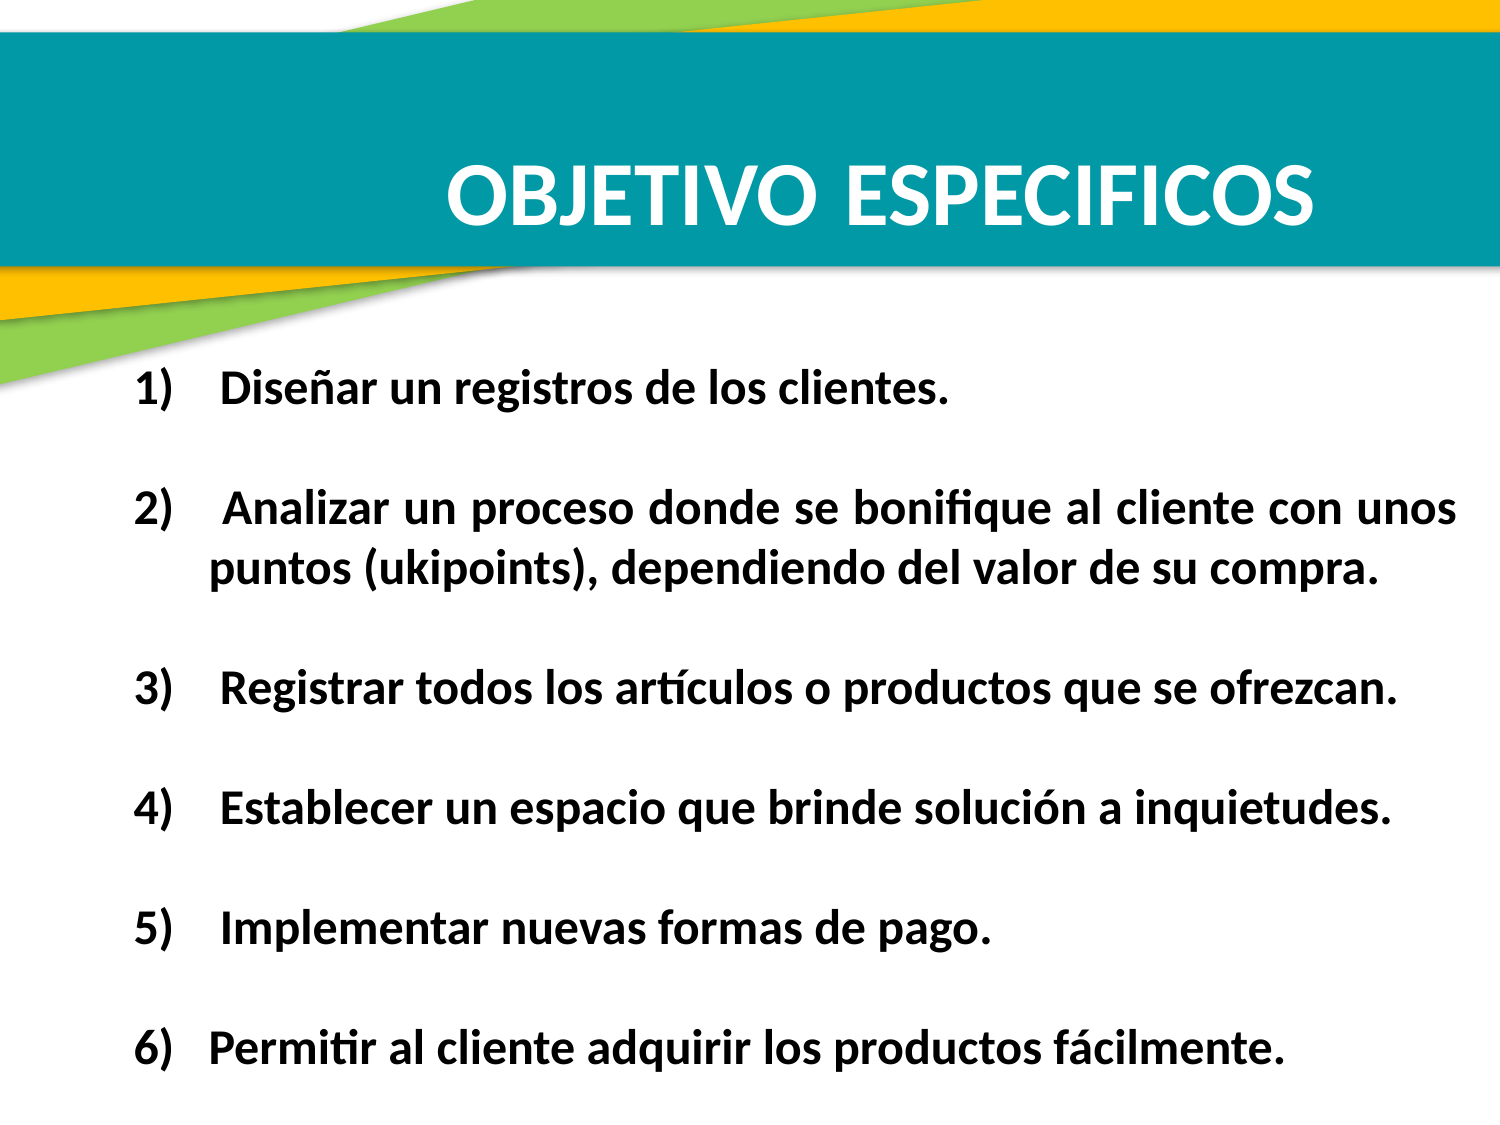

OBJETIVO ESPECIFICOS

 Diseñar un registros de los clientes.

 Analizar un proceso donde se bonifique al cliente con unos puntos (ukipoints), dependiendo del valor de su compra.

 Registrar todos los artículos o productos que se ofrezcan.

 Establecer un espacio que brinde solución a inquietudes.

 Implementar nuevas formas de pago.

Permitir al cliente adquirir los productos fácilmente.